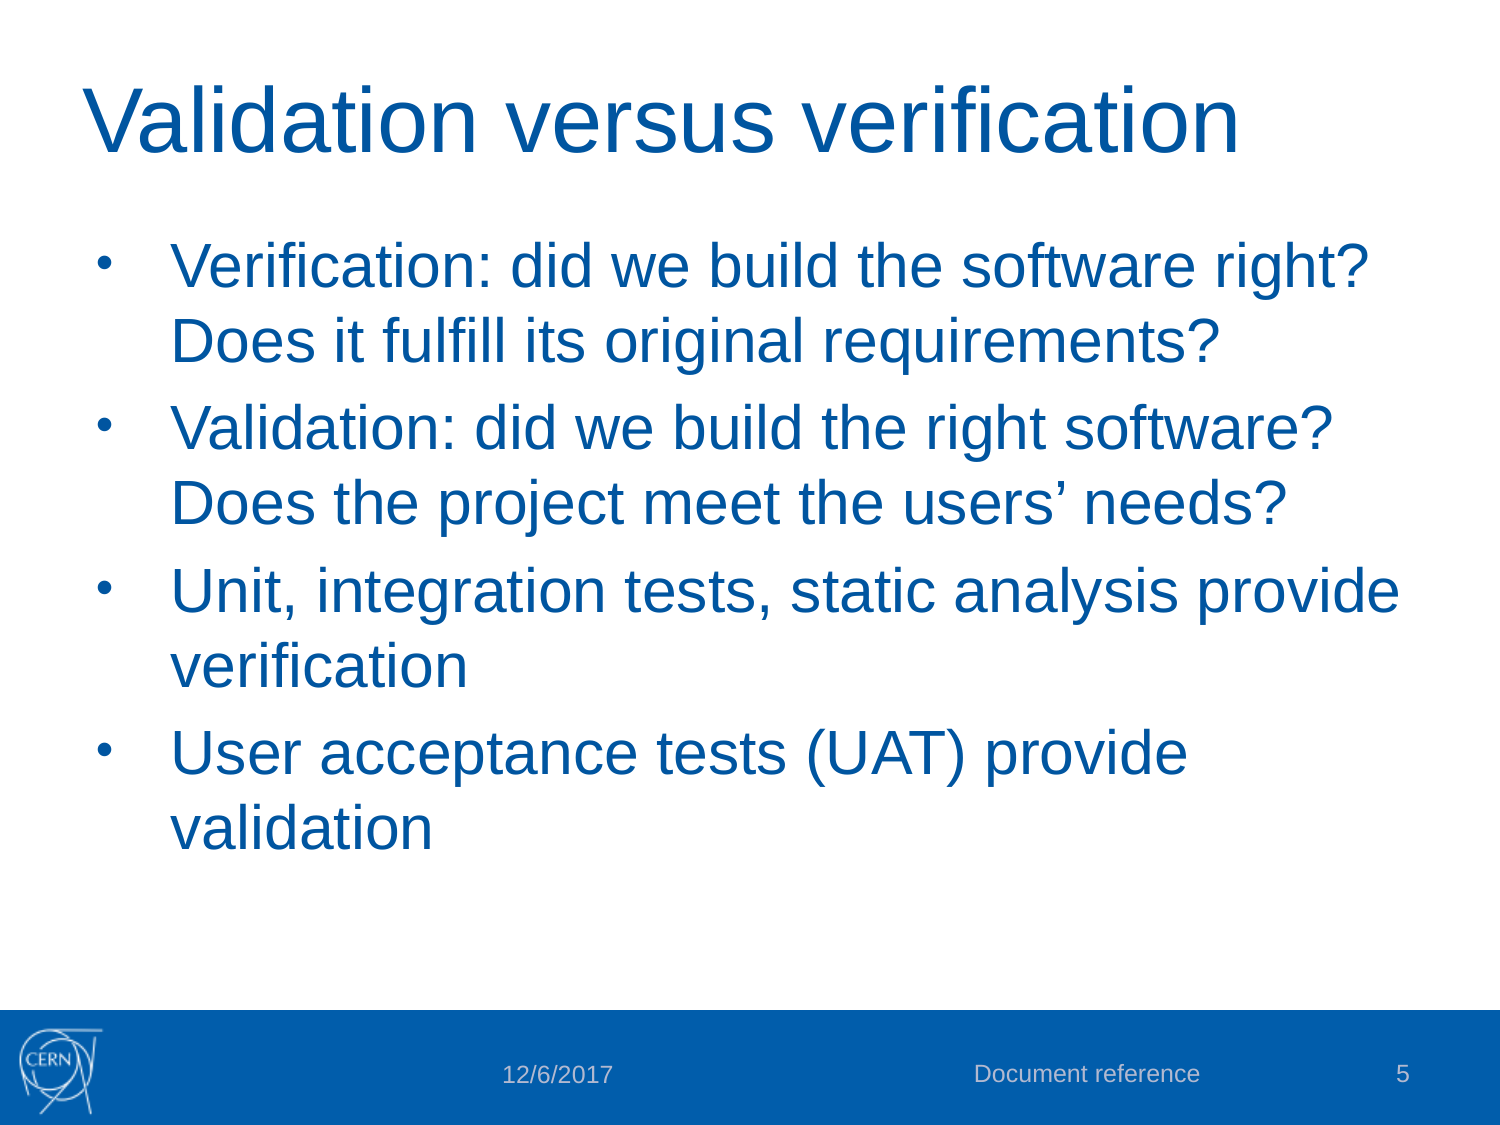

# Validation versus verification
Verification: did we build the software right? Does it fulfill its original requirements?
Validation: did we build the right software? Does the project meet the users’ needs?
Unit, integration tests, static analysis provide verification
User acceptance tests (UAT) provide validation

Document reference
5
12/6/2017